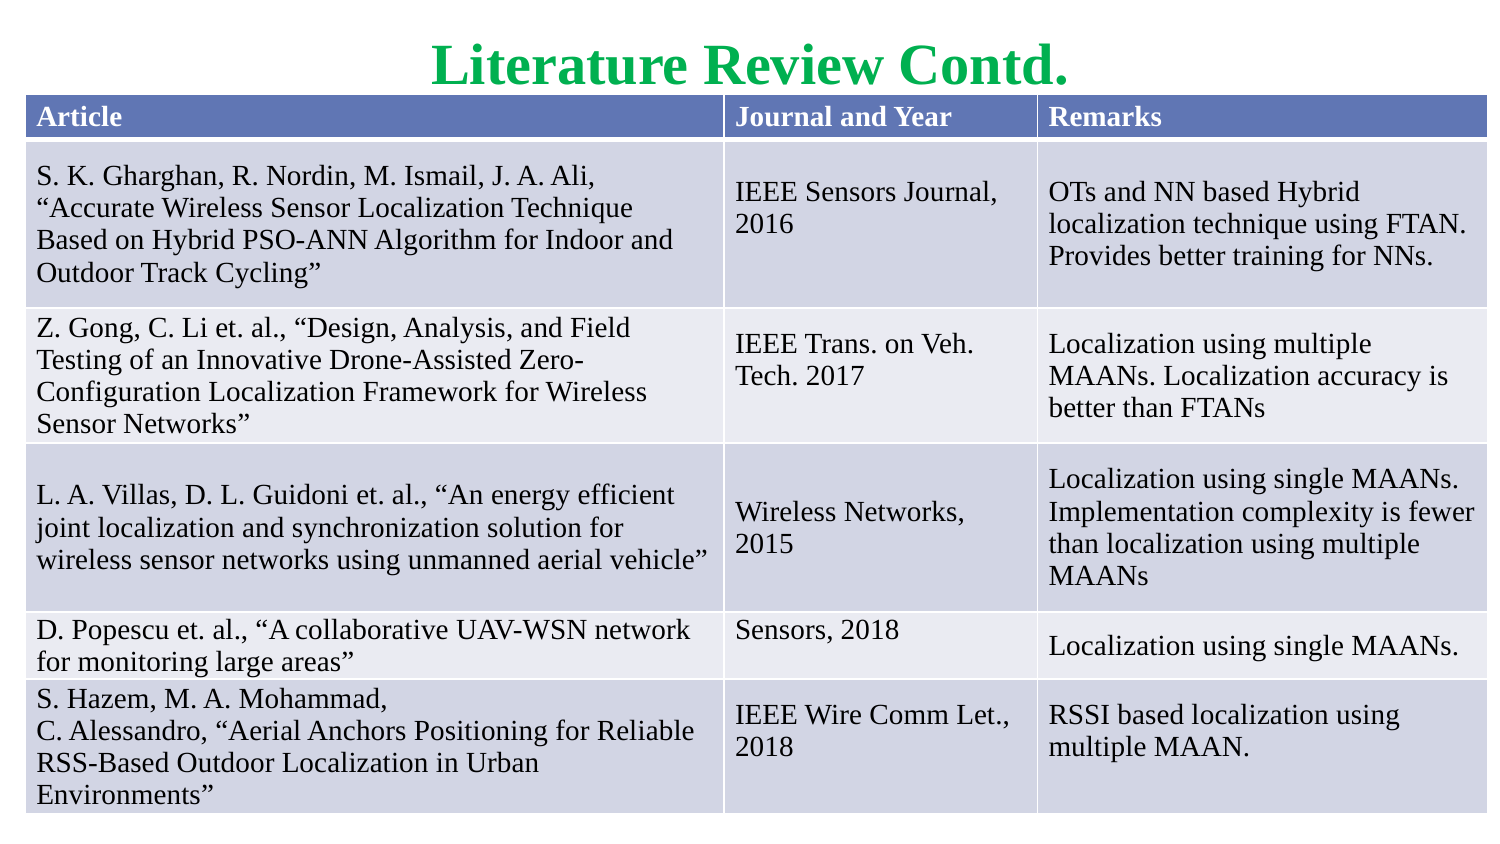

# Literature Review Contd.
| Article | Journal and Year | Remarks |
| --- | --- | --- |
| S. K. Gharghan, R. Nordin, M. Ismail, J. A. Ali, “Accurate Wireless Sensor Localization Technique Based on Hybrid PSO-ANN Algorithm for Indoor and Outdoor Track Cycling” | IEEE Sensors Journal, 2016 | OTs and NN based Hybrid localization technique using FTAN. Provides better training for NNs. |
| Z. Gong, C. Li et. al., “Design, Analysis, and Field Testing of an Innovative Drone-Assisted Zero-Configuration Localization Framework for Wireless Sensor Networks” | IEEE Trans. on Veh. Tech. 2017 | Localization using multiple MAANs. Localization accuracy is better than FTANs |
| L. A. Villas, D. L. Guidoni et. al., “An energy efficient joint localization and synchronization solution for wireless sensor networks using unmanned aerial vehicle” | Wireless Networks, 2015 | Localization using single MAANs. Implementation complexity is fewer than localization using multiple MAANs |
| D. Popescu et. al., “A collaborative UAV-WSN network for monitoring large areas” | Sensors, 2018 | Localization using single MAANs. |
| S. Hazem, M. A. Mohammad, C. Alessandro, “Aerial Anchors Positioning for Reliable RSS-Based Outdoor Localization in Urban Environments” | IEEE Wire Comm Let., 2018 | RSSI based localization using multiple MAAN. |
10